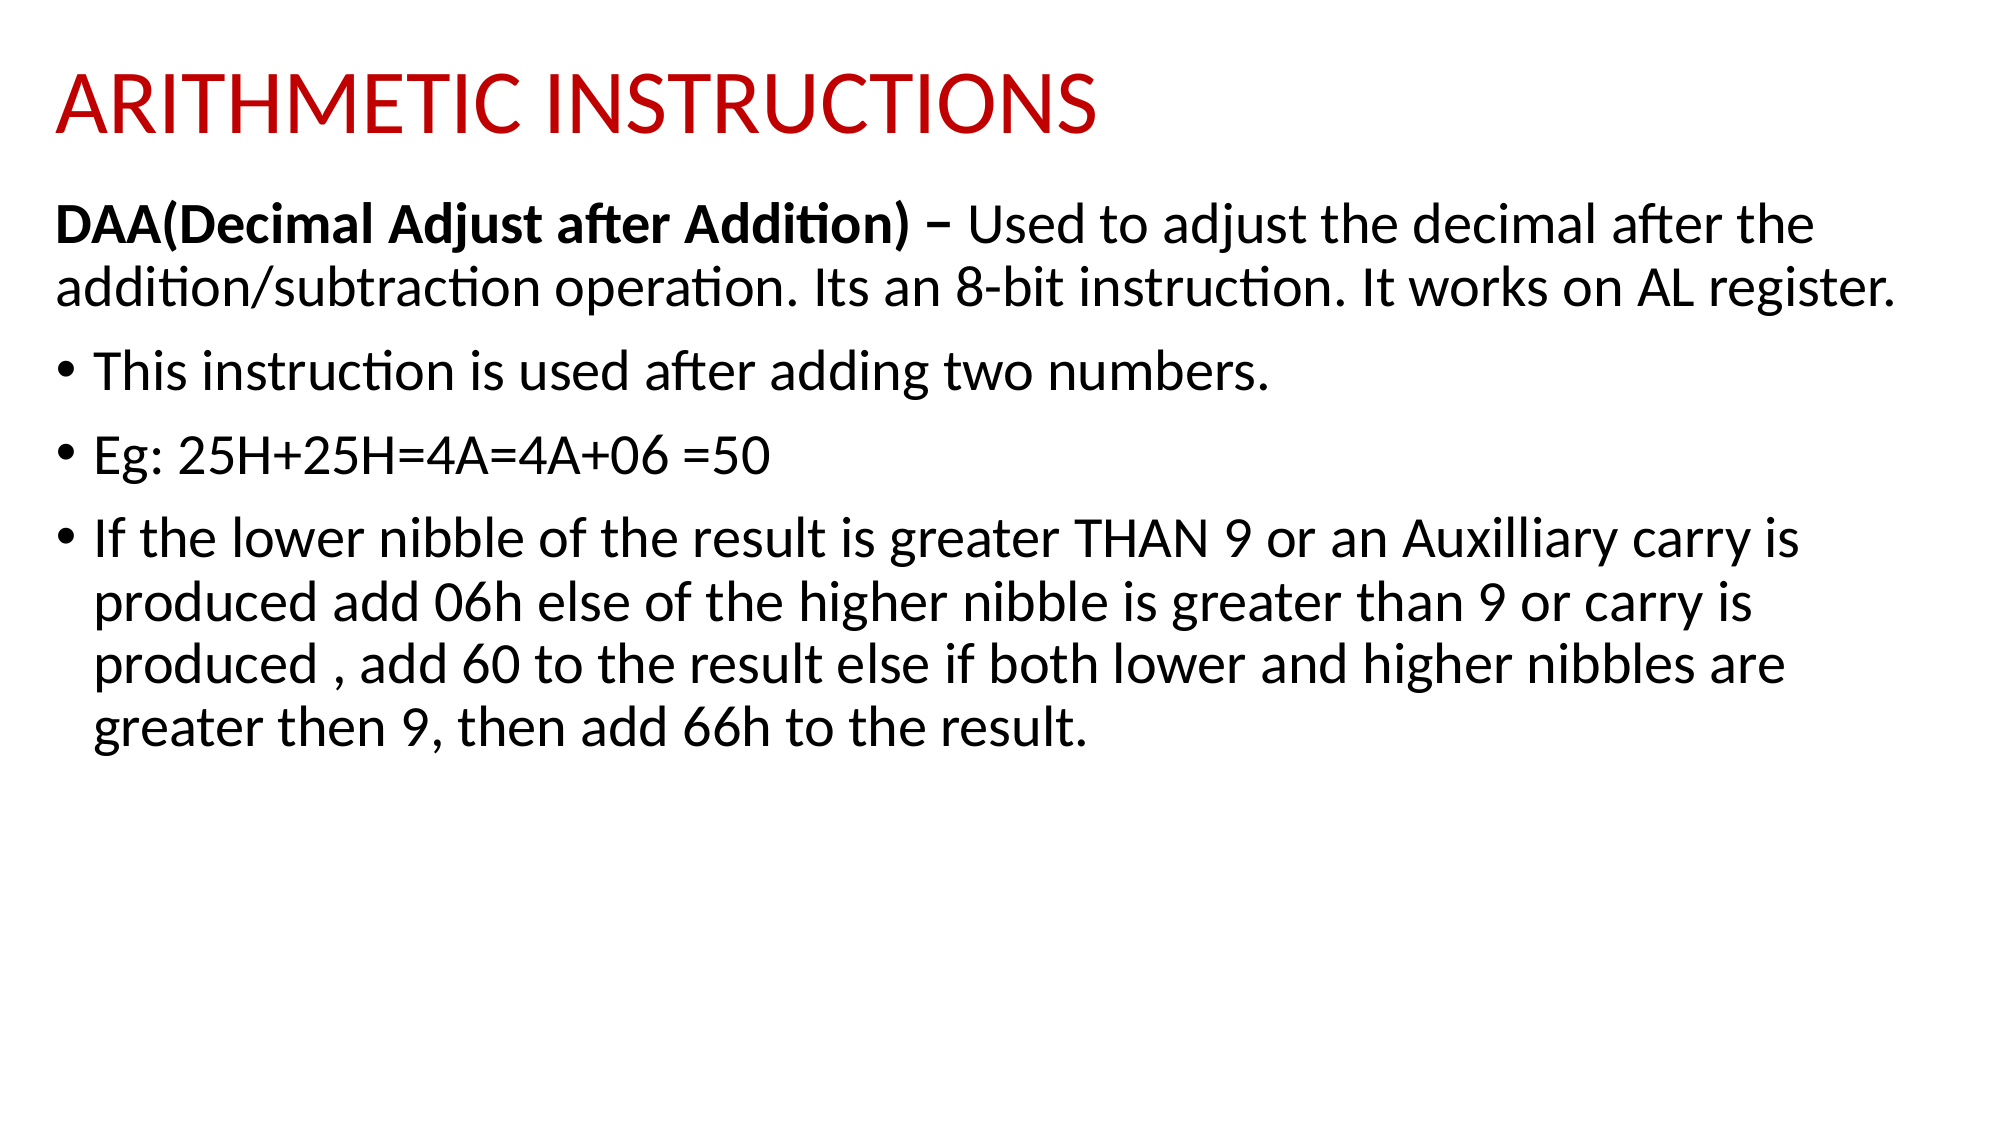

# ARITHMETIC INSTRUCTIONS
DAA(Decimal Adjust after Addition) − Used to adjust the decimal after the addition/subtraction operation. Its an 8-bit instruction. It works on AL register.
This instruction is used after adding two numbers.
Eg: 25H+25H=4A=4A+06 =50
If the lower nibble of the result is greater THAN 9 or an Auxilliary carry is produced add 06h else of the higher nibble is greater than 9 or carry is produced , add 60 to the result else if both lower and higher nibbles are greater then 9, then add 66h to the result.